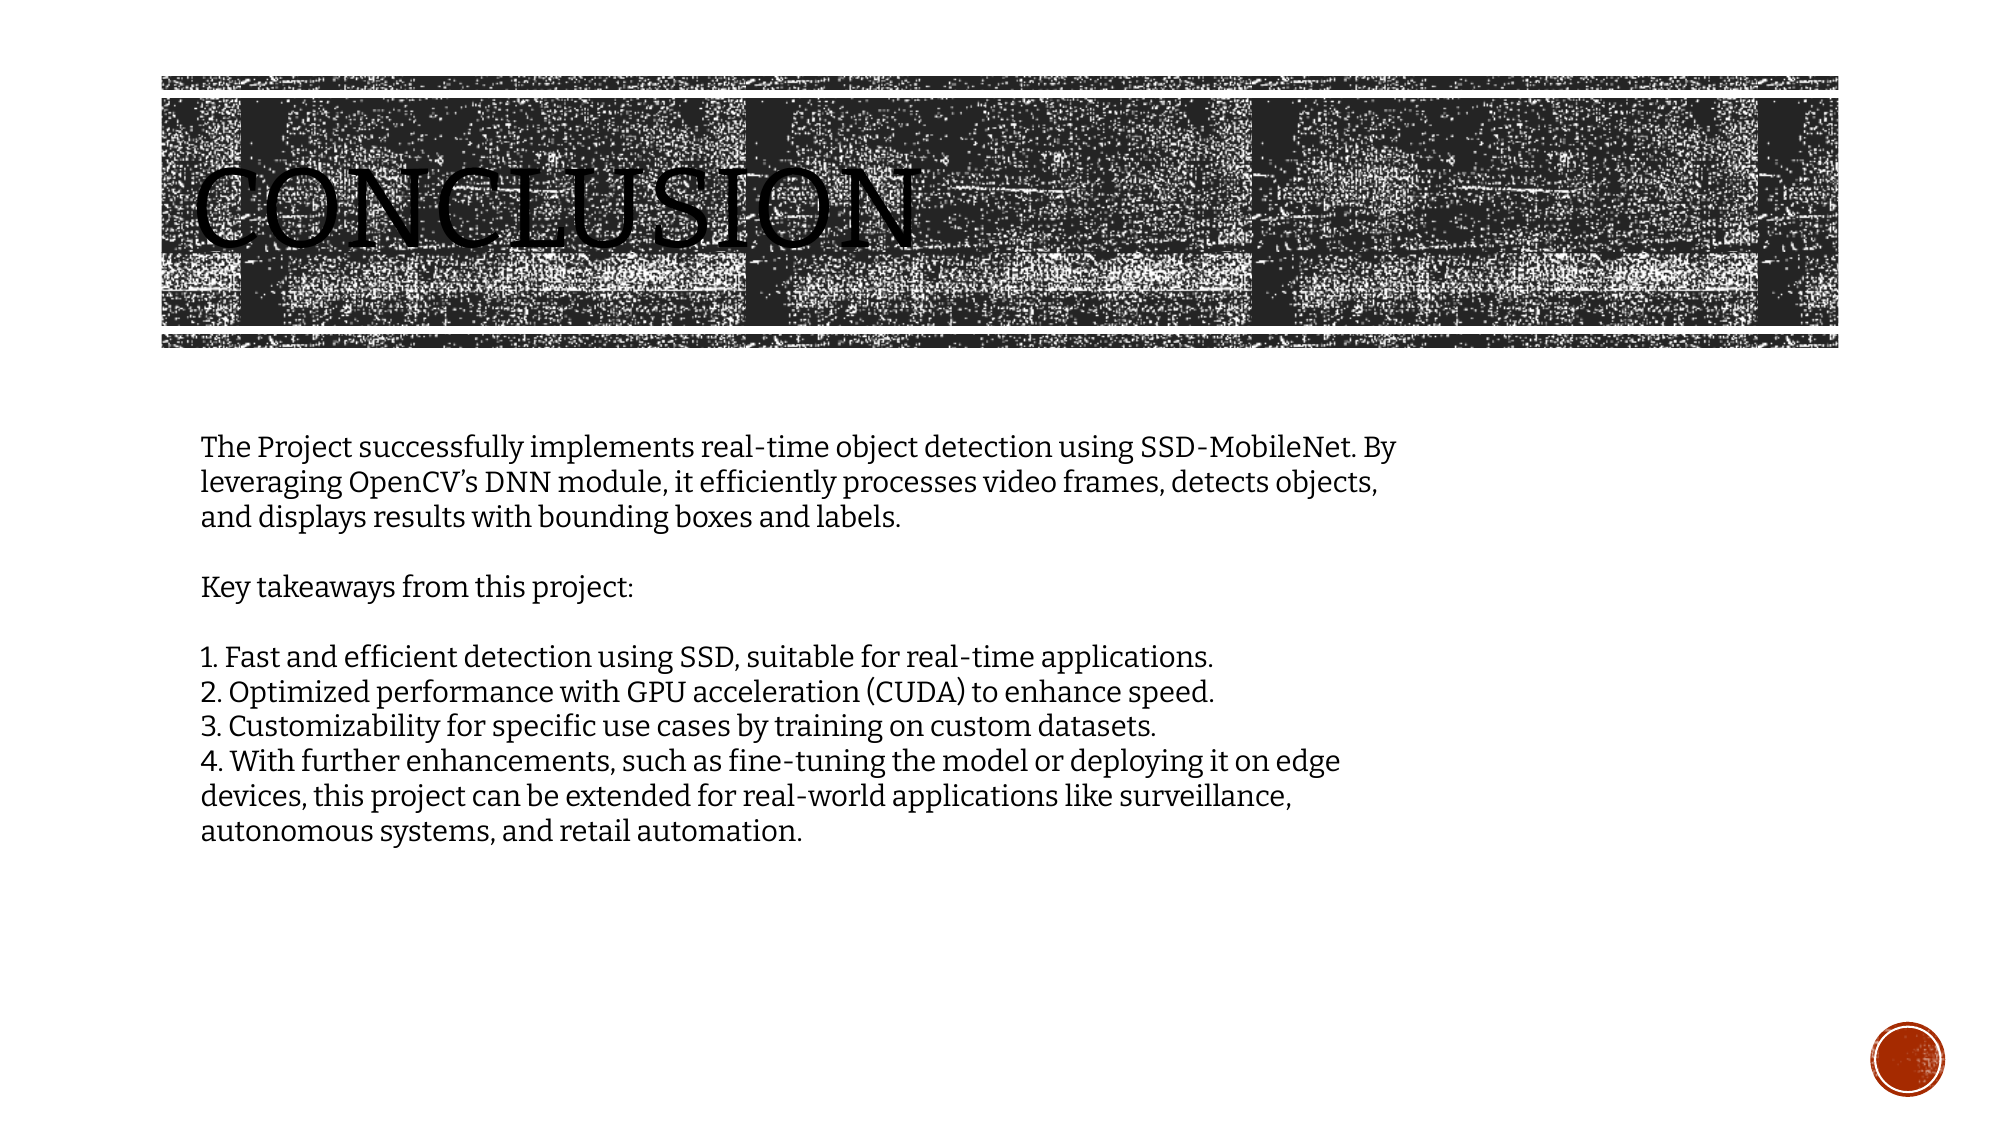

# cONCLUSION

The Project successfully implements real-time object detection using SSD-MobileNet. By leveraging OpenCV’s DNN module, it efficiently processes video frames, detects objects, and displays results with bounding boxes and labels.

Key takeaways from this project:

1. Fast and efficient detection using SSD, suitable for real-time applications.
2. Optimized performance with GPU acceleration (CUDA) to enhance speed.
3. Customizability for specific use cases by training on custom datasets.
4. With further enhancements, such as fine-tuning the model or deploying it on edge devices, this project can be extended for real-world applications like surveillance, autonomous systems, and retail automation.